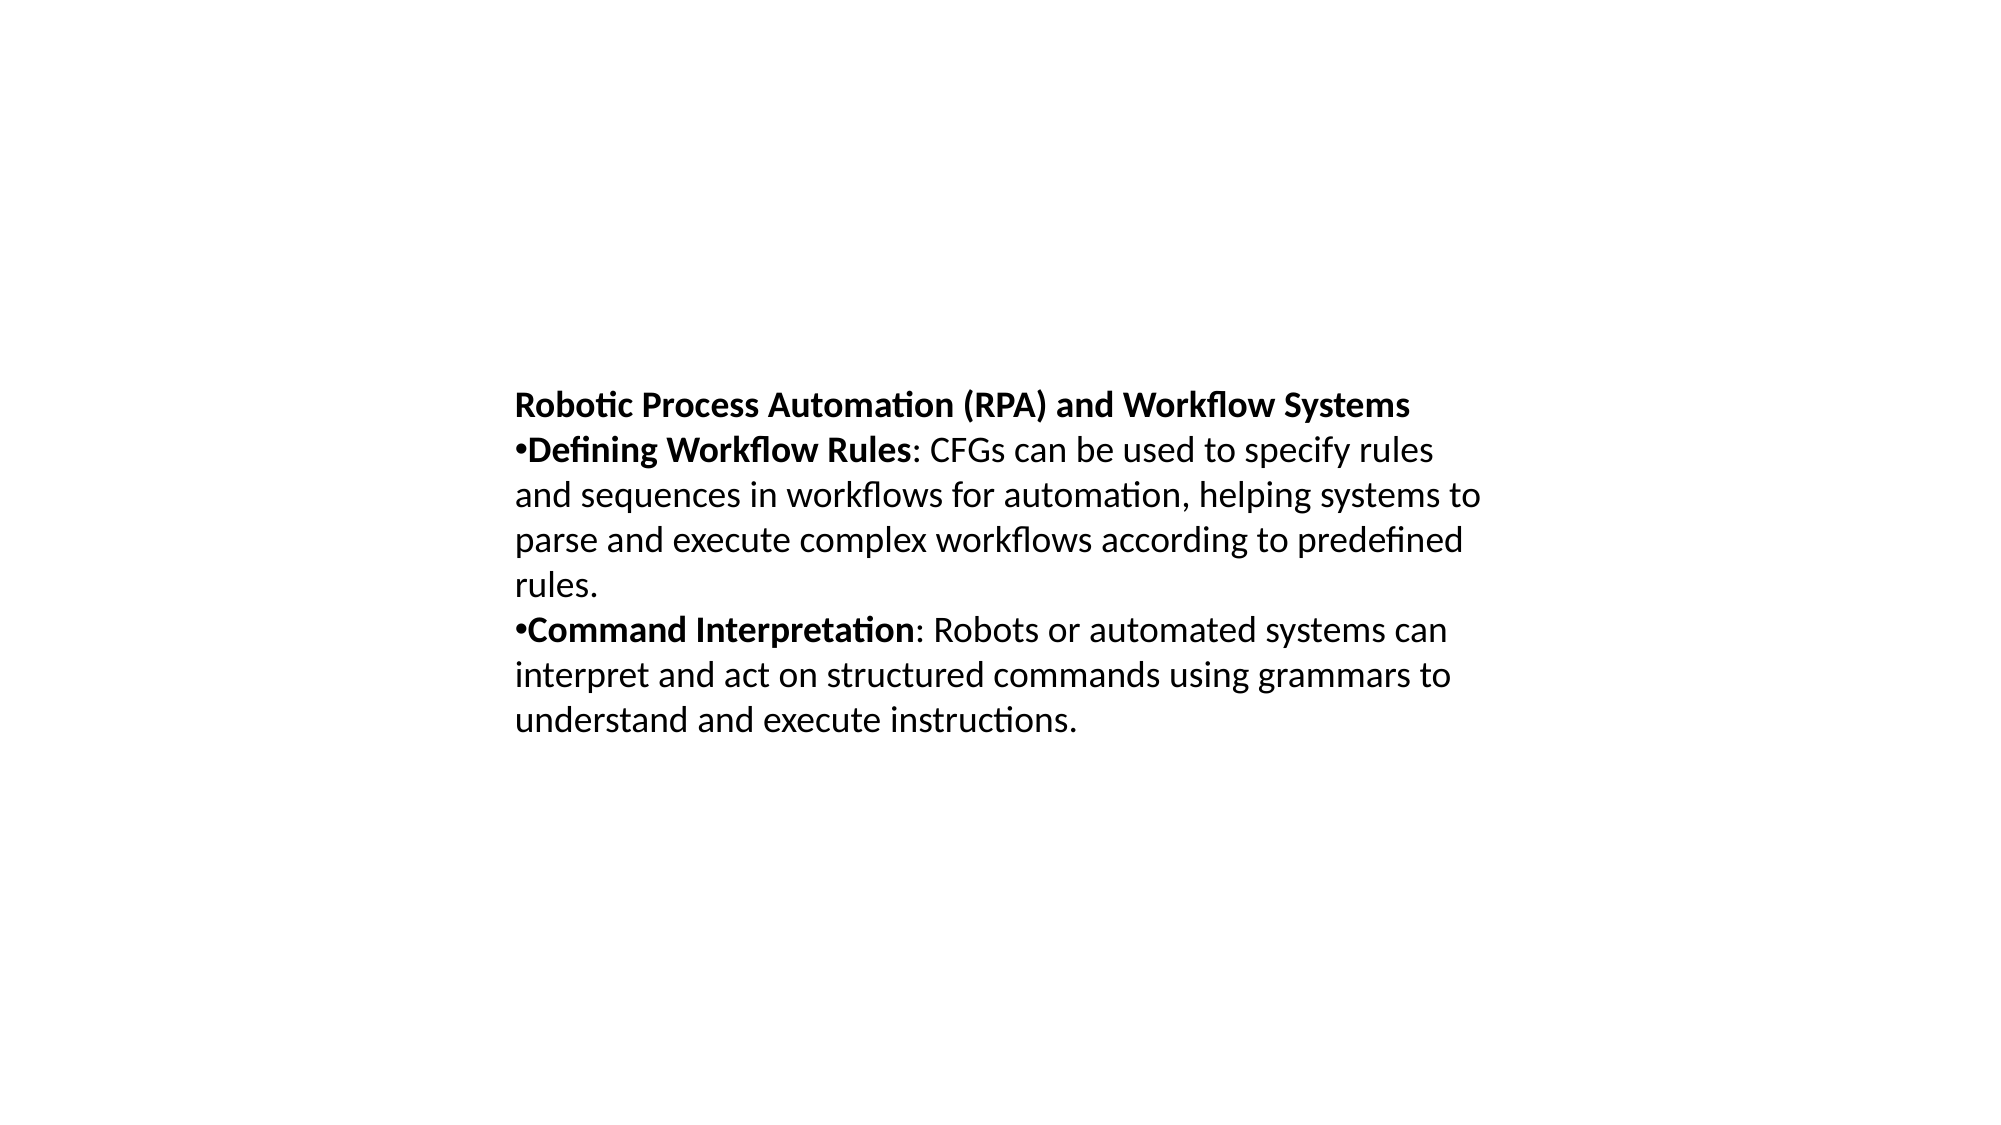

Robotic Process Automation (RPA) and Workflow Systems
Defining Workflow Rules: CFGs can be used to specify rules and sequences in workflows for automation, helping systems to parse and execute complex workflows according to predefined rules.
Command Interpretation: Robots or automated systems can interpret and act on structured commands using grammars to understand and execute instructions.